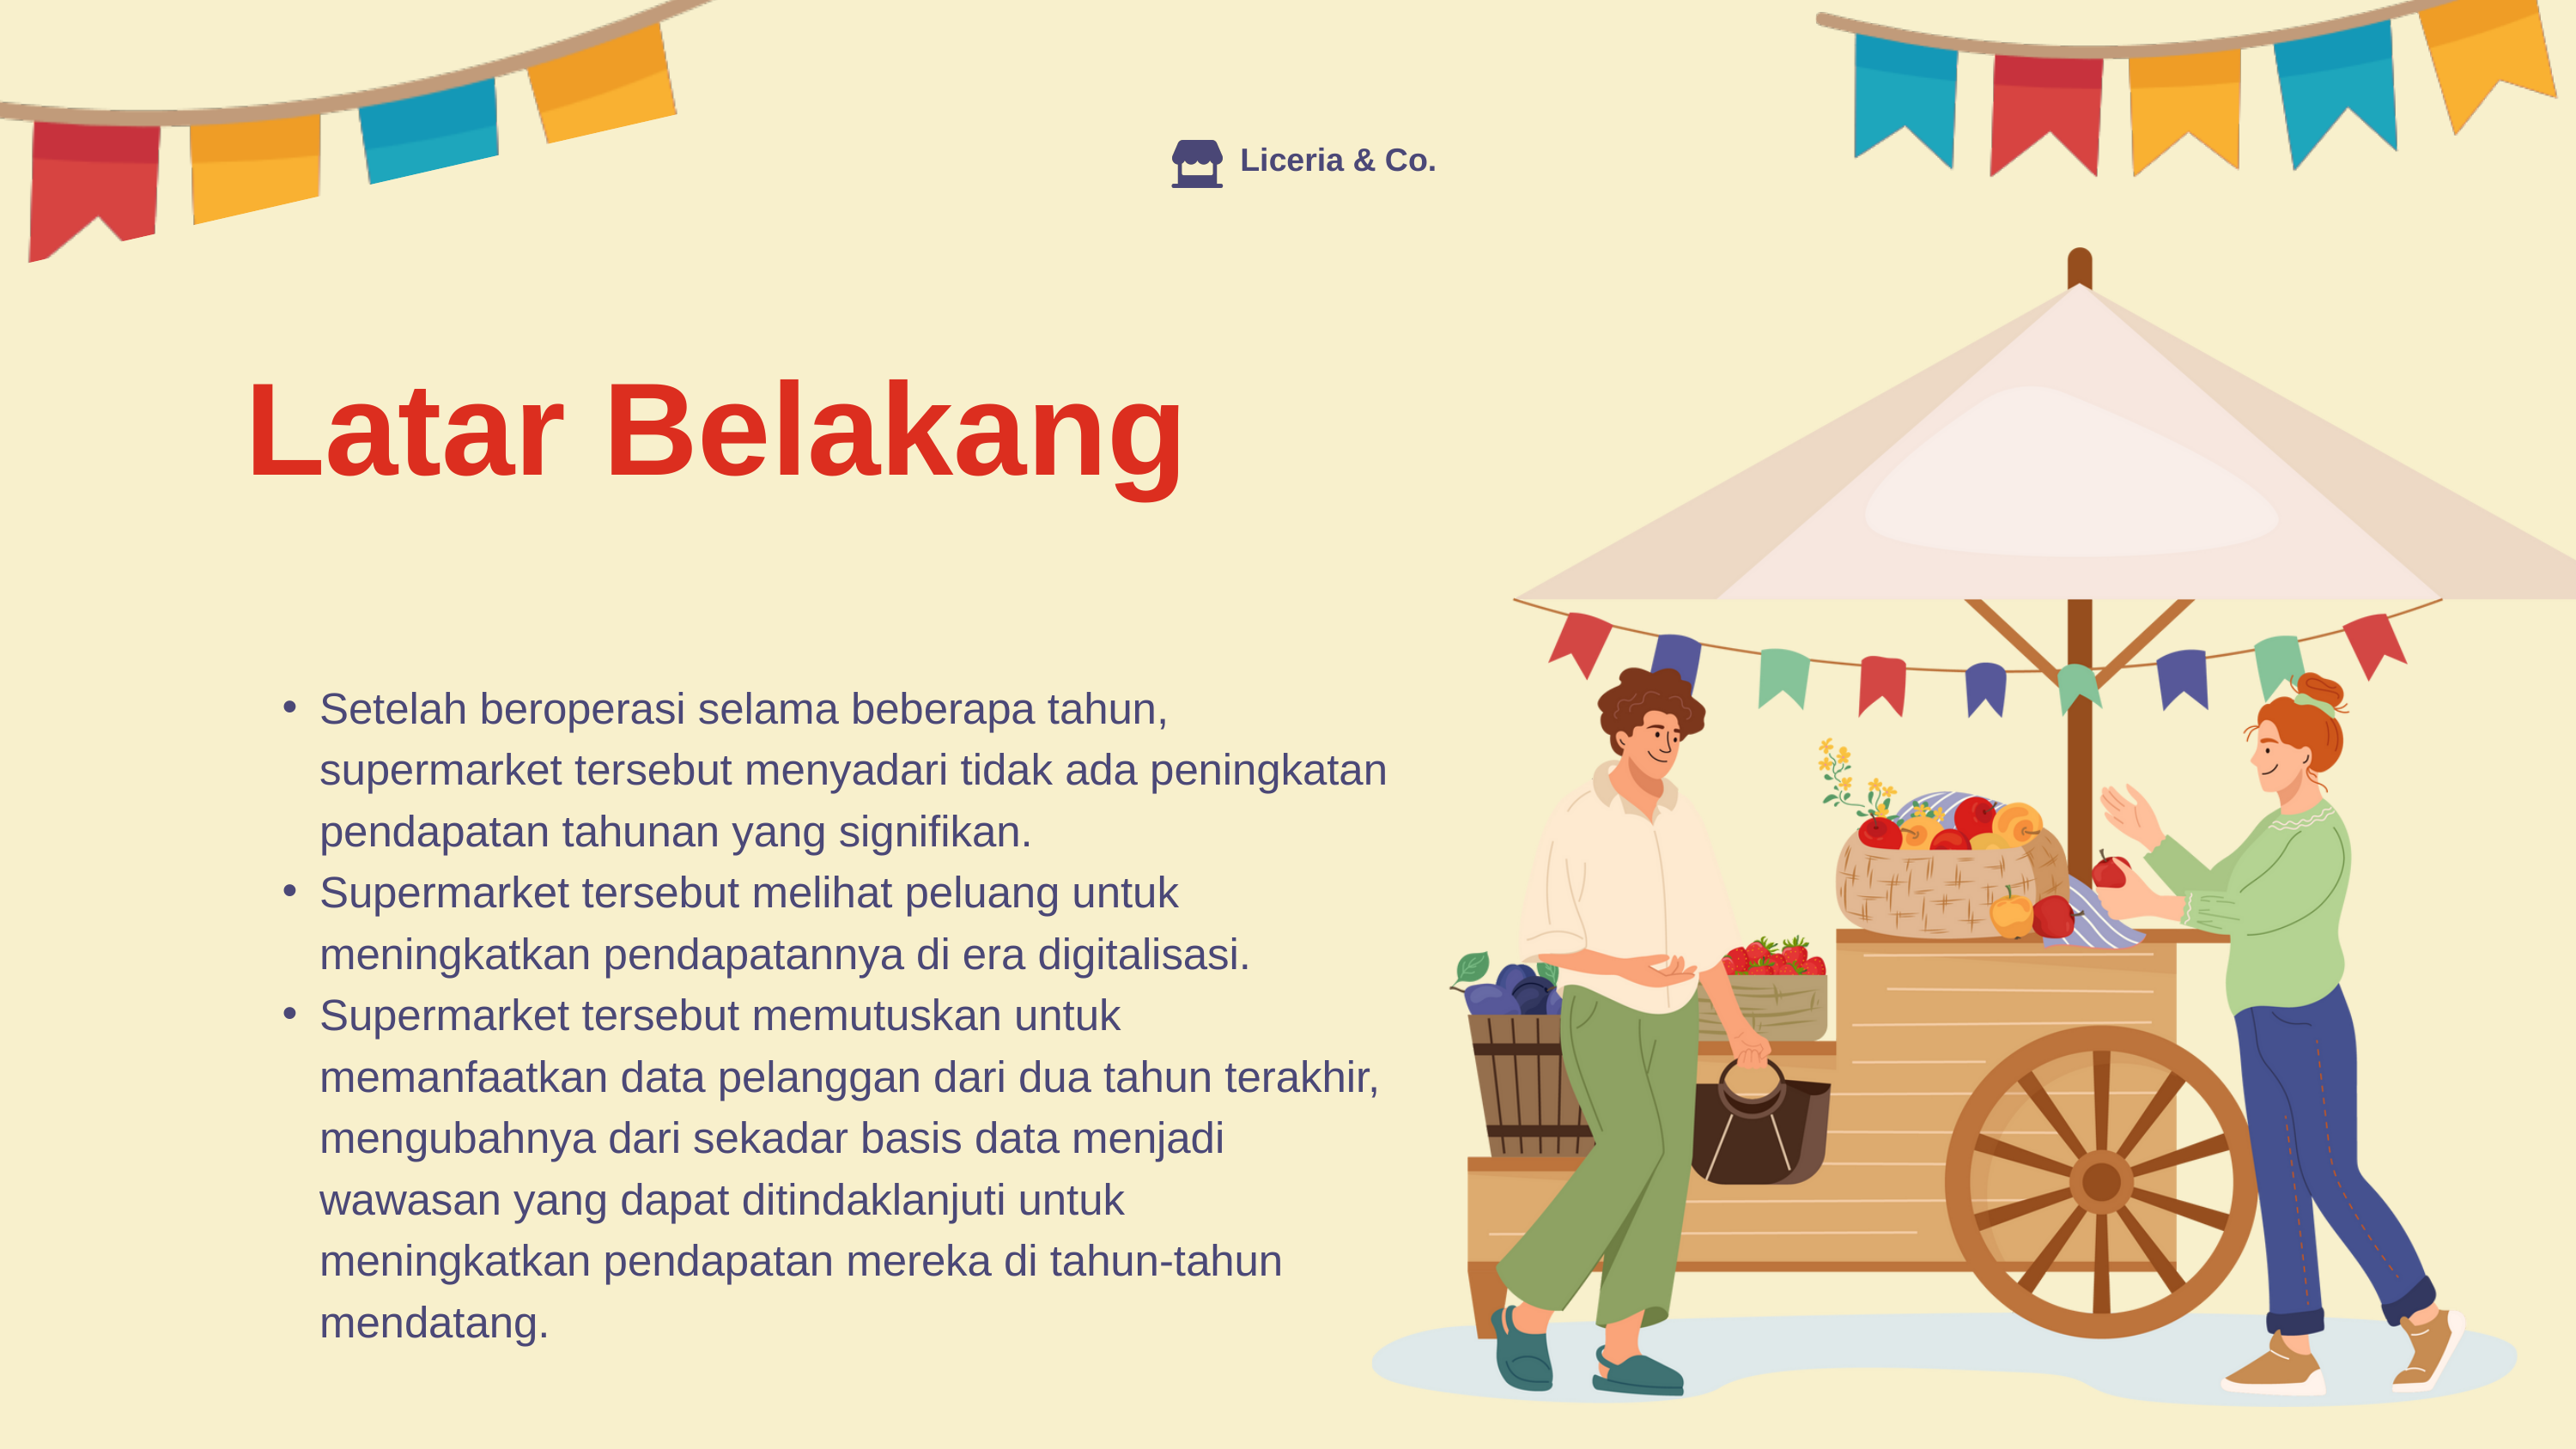

Liceria & Co.

Latar Belakang
Setelah beroperasi selama beberapa tahun, supermarket tersebut menyadari tidak ada peningkatan pendapatan tahunan yang signifikan.
Supermarket tersebut melihat peluang untuk meningkatkan pendapatannya di era digitalisasi.
Supermarket tersebut memutuskan untuk memanfaatkan data pelanggan dari dua tahun terakhir, mengubahnya dari sekadar basis data menjadi wawasan yang dapat ditindaklanjuti untuk meningkatkan pendapatan mereka di tahun-tahun mendatang.